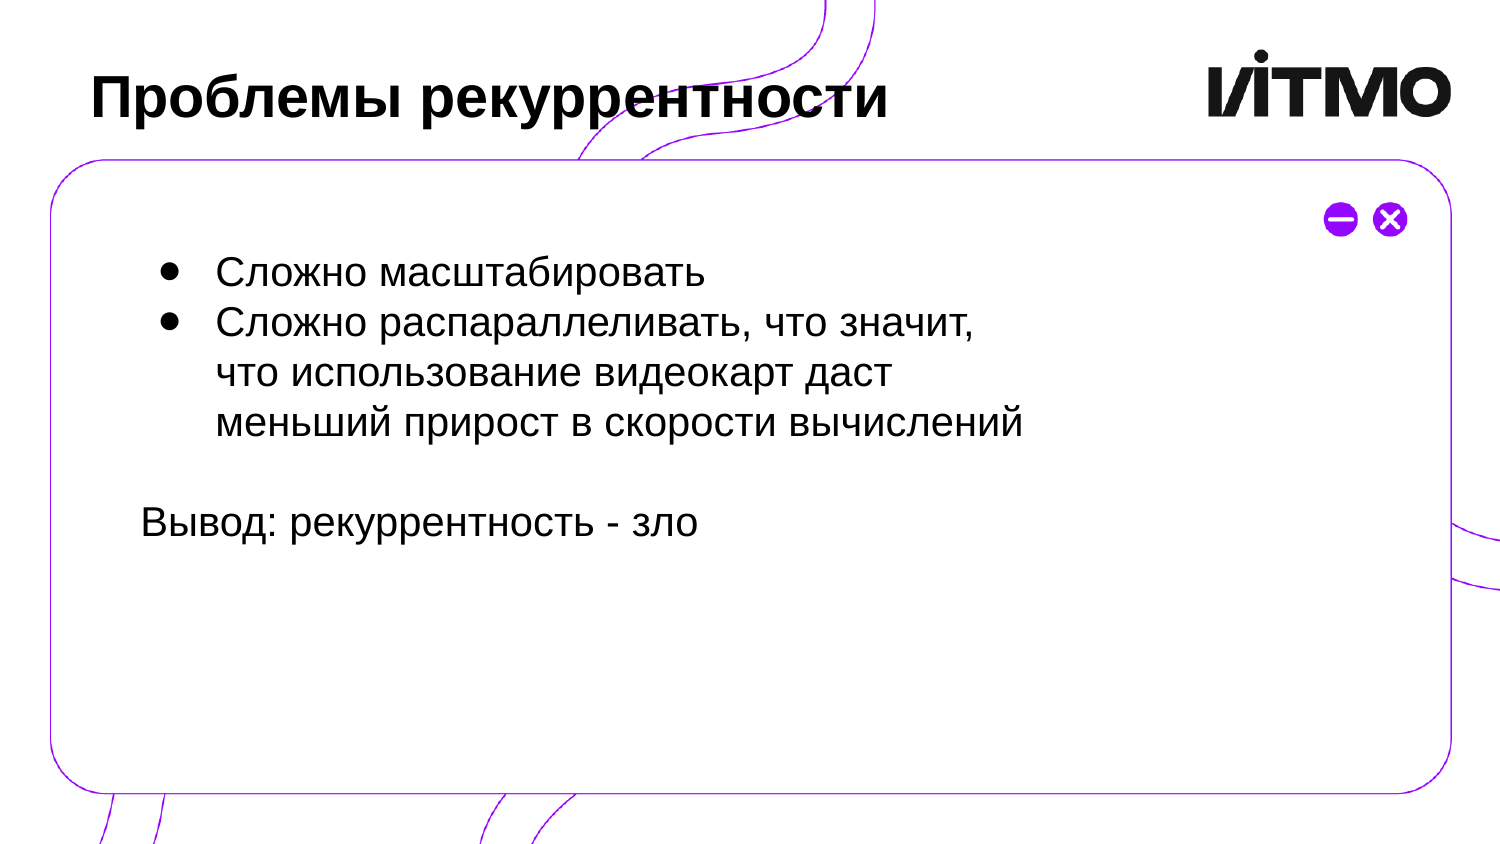

# Проблемы рекуррентности
Сложно масштабировать
Сложно распараллеливать, что значит, что использование видеокарт даст меньший прирост в скорости вычислений

Вывод: рекуррентность - зло